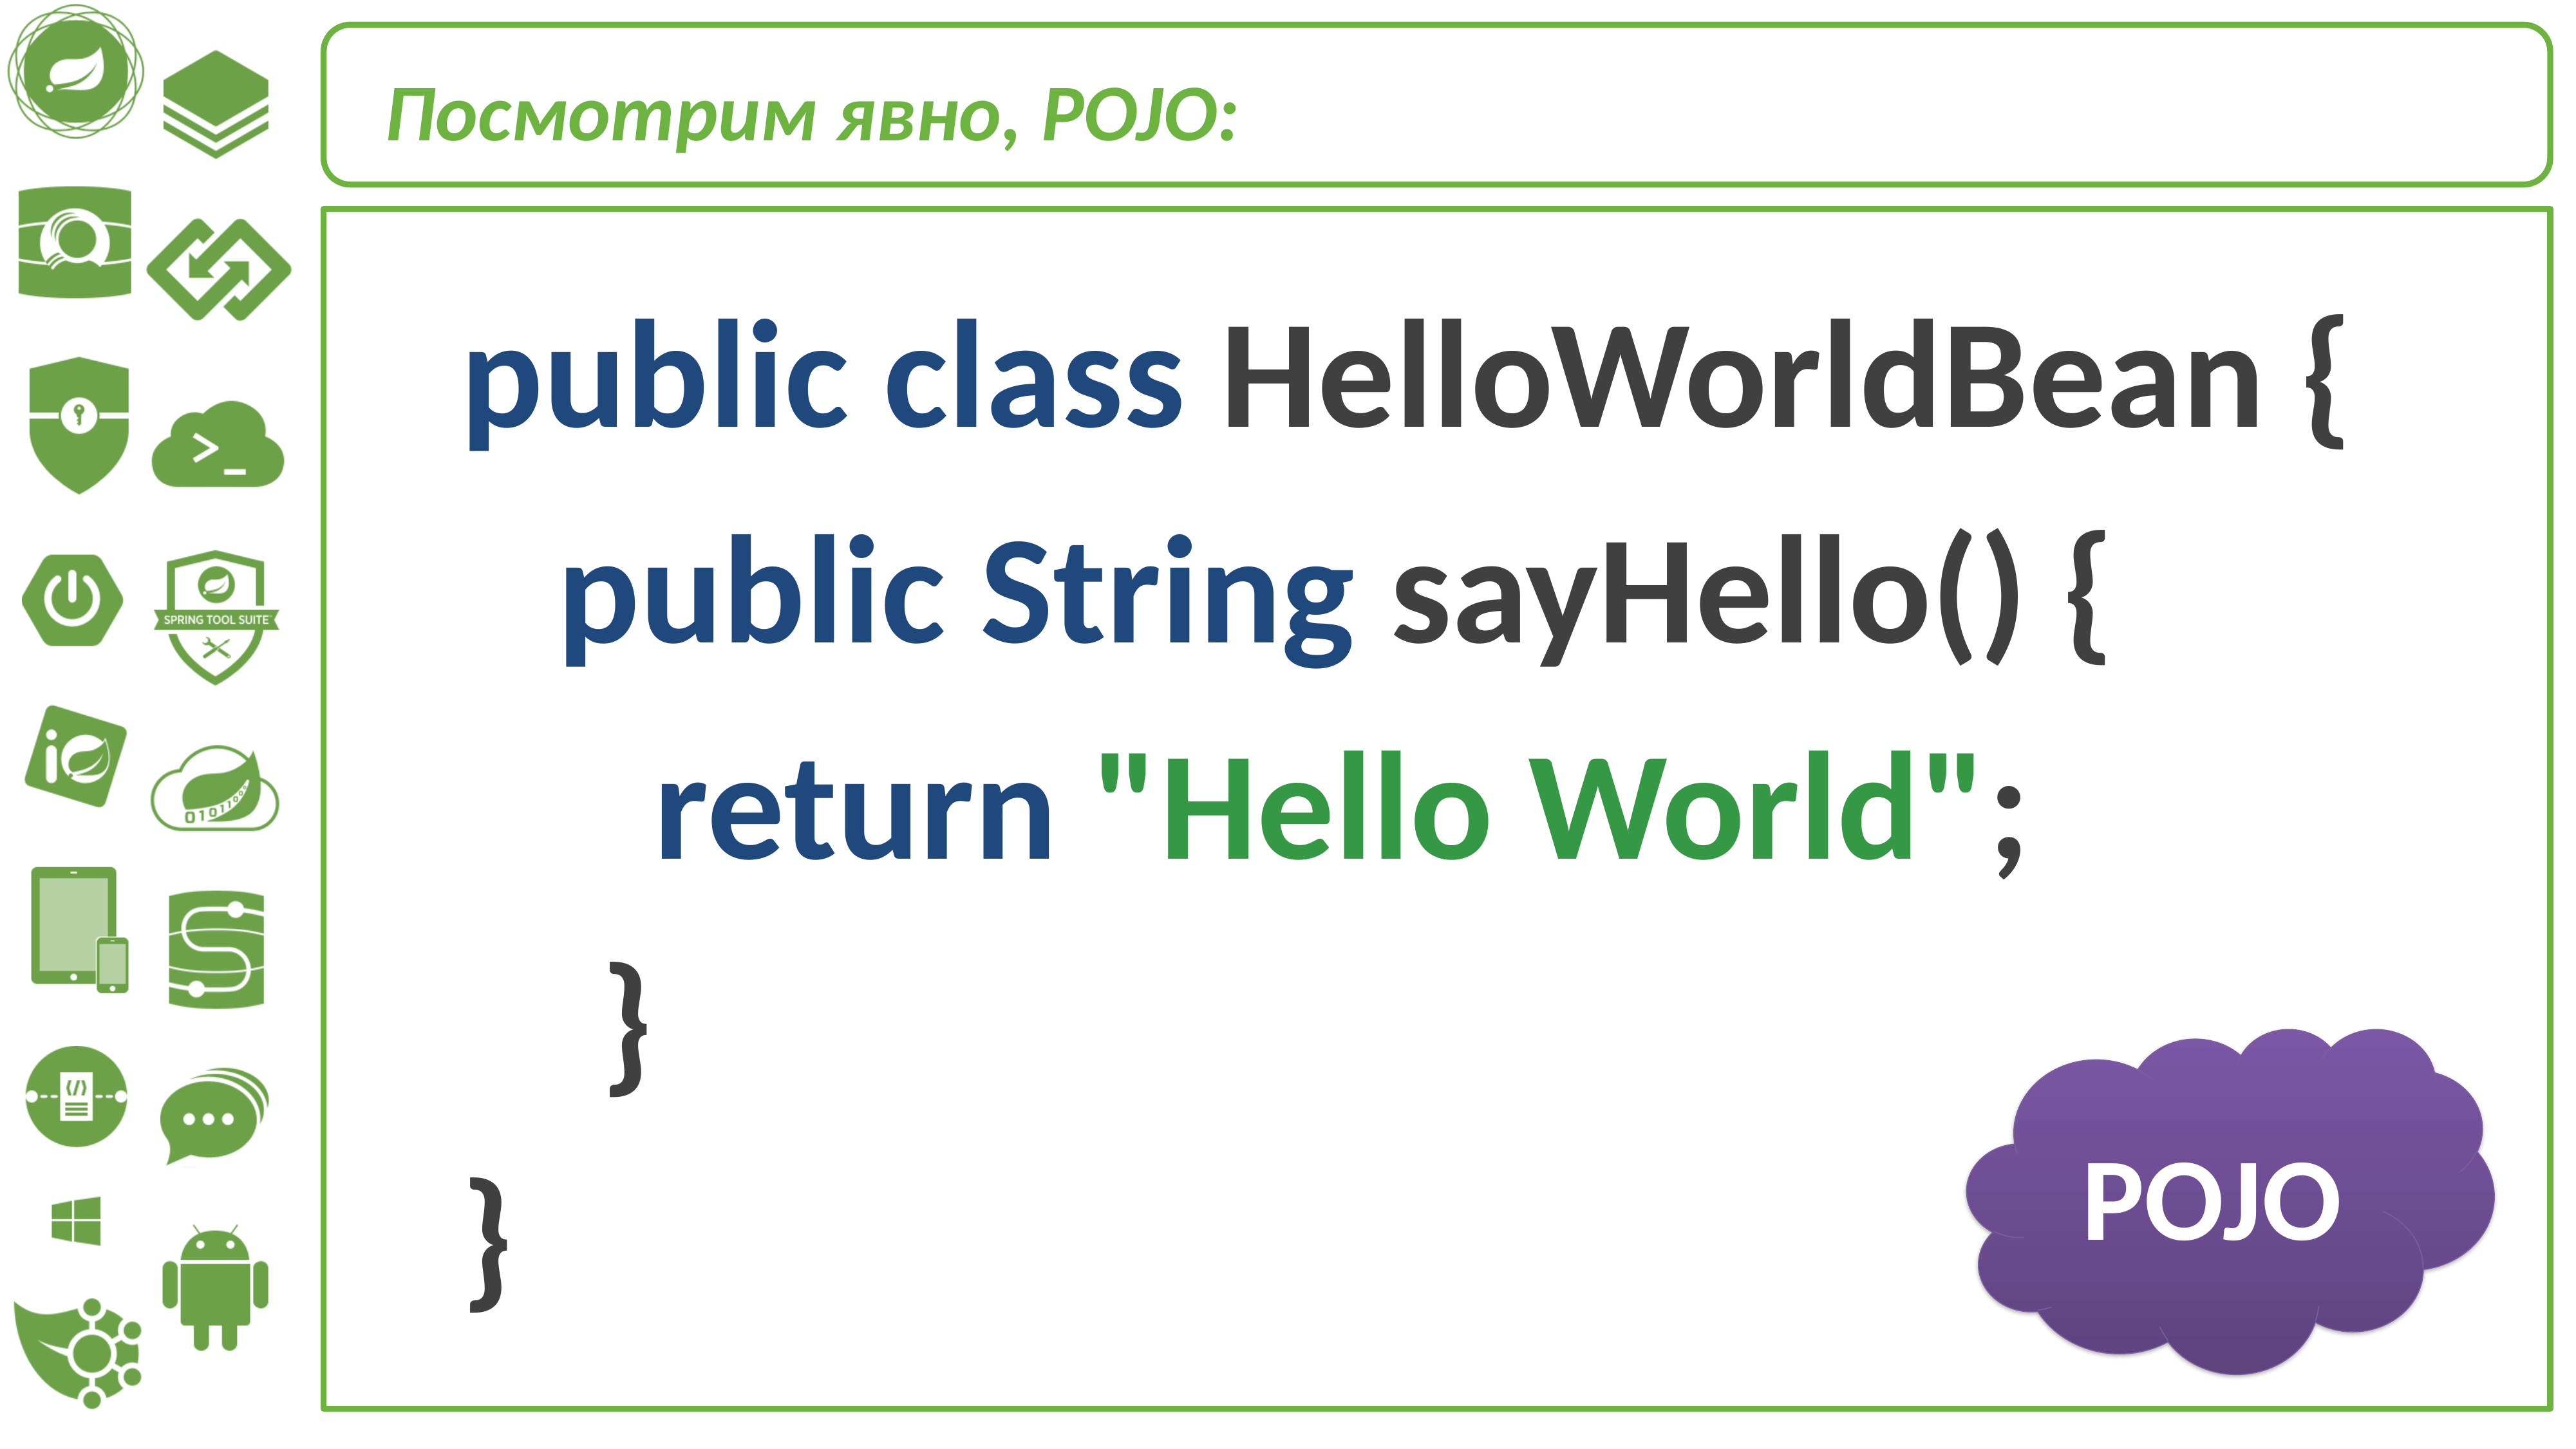

Посмотрим явно, POJO:
public class HelloWorldBean {
	public String sayHello() {
		return "Hello World";
    }
}
POJO